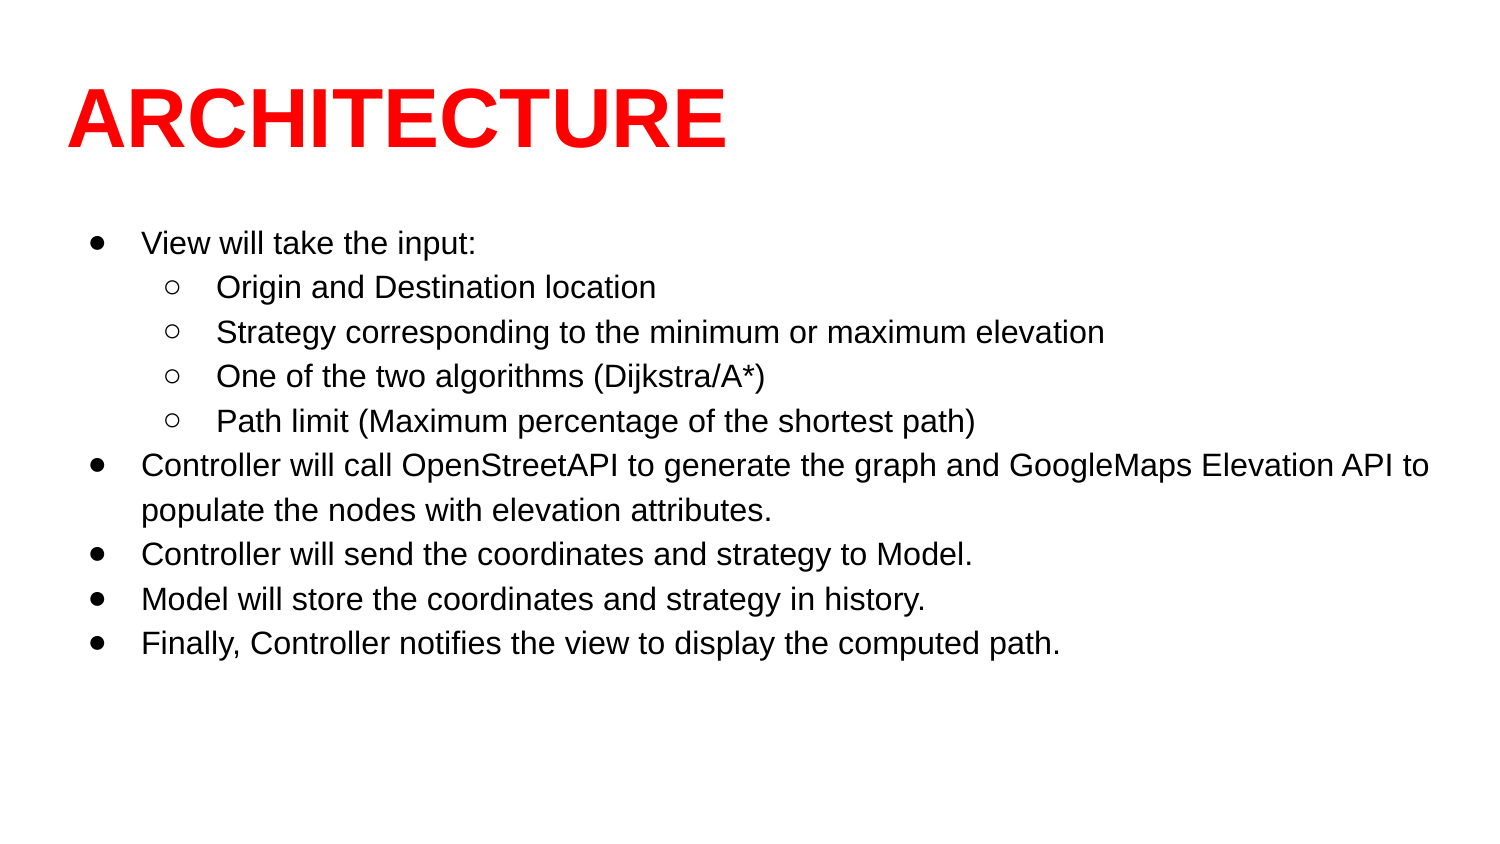

# ARCHITECTURE
View will take the input:
Origin and Destination location
Strategy corresponding to the minimum or maximum elevation
One of the two algorithms (Dijkstra/A*)
Path limit (Maximum percentage of the shortest path)
Controller will call OpenStreetAPI to generate the graph and GoogleMaps Elevation API to populate the nodes with elevation attributes.
Controller will send the coordinates and strategy to Model.
Model will store the coordinates and strategy in history.
Finally, Controller notifies the view to display the computed path.